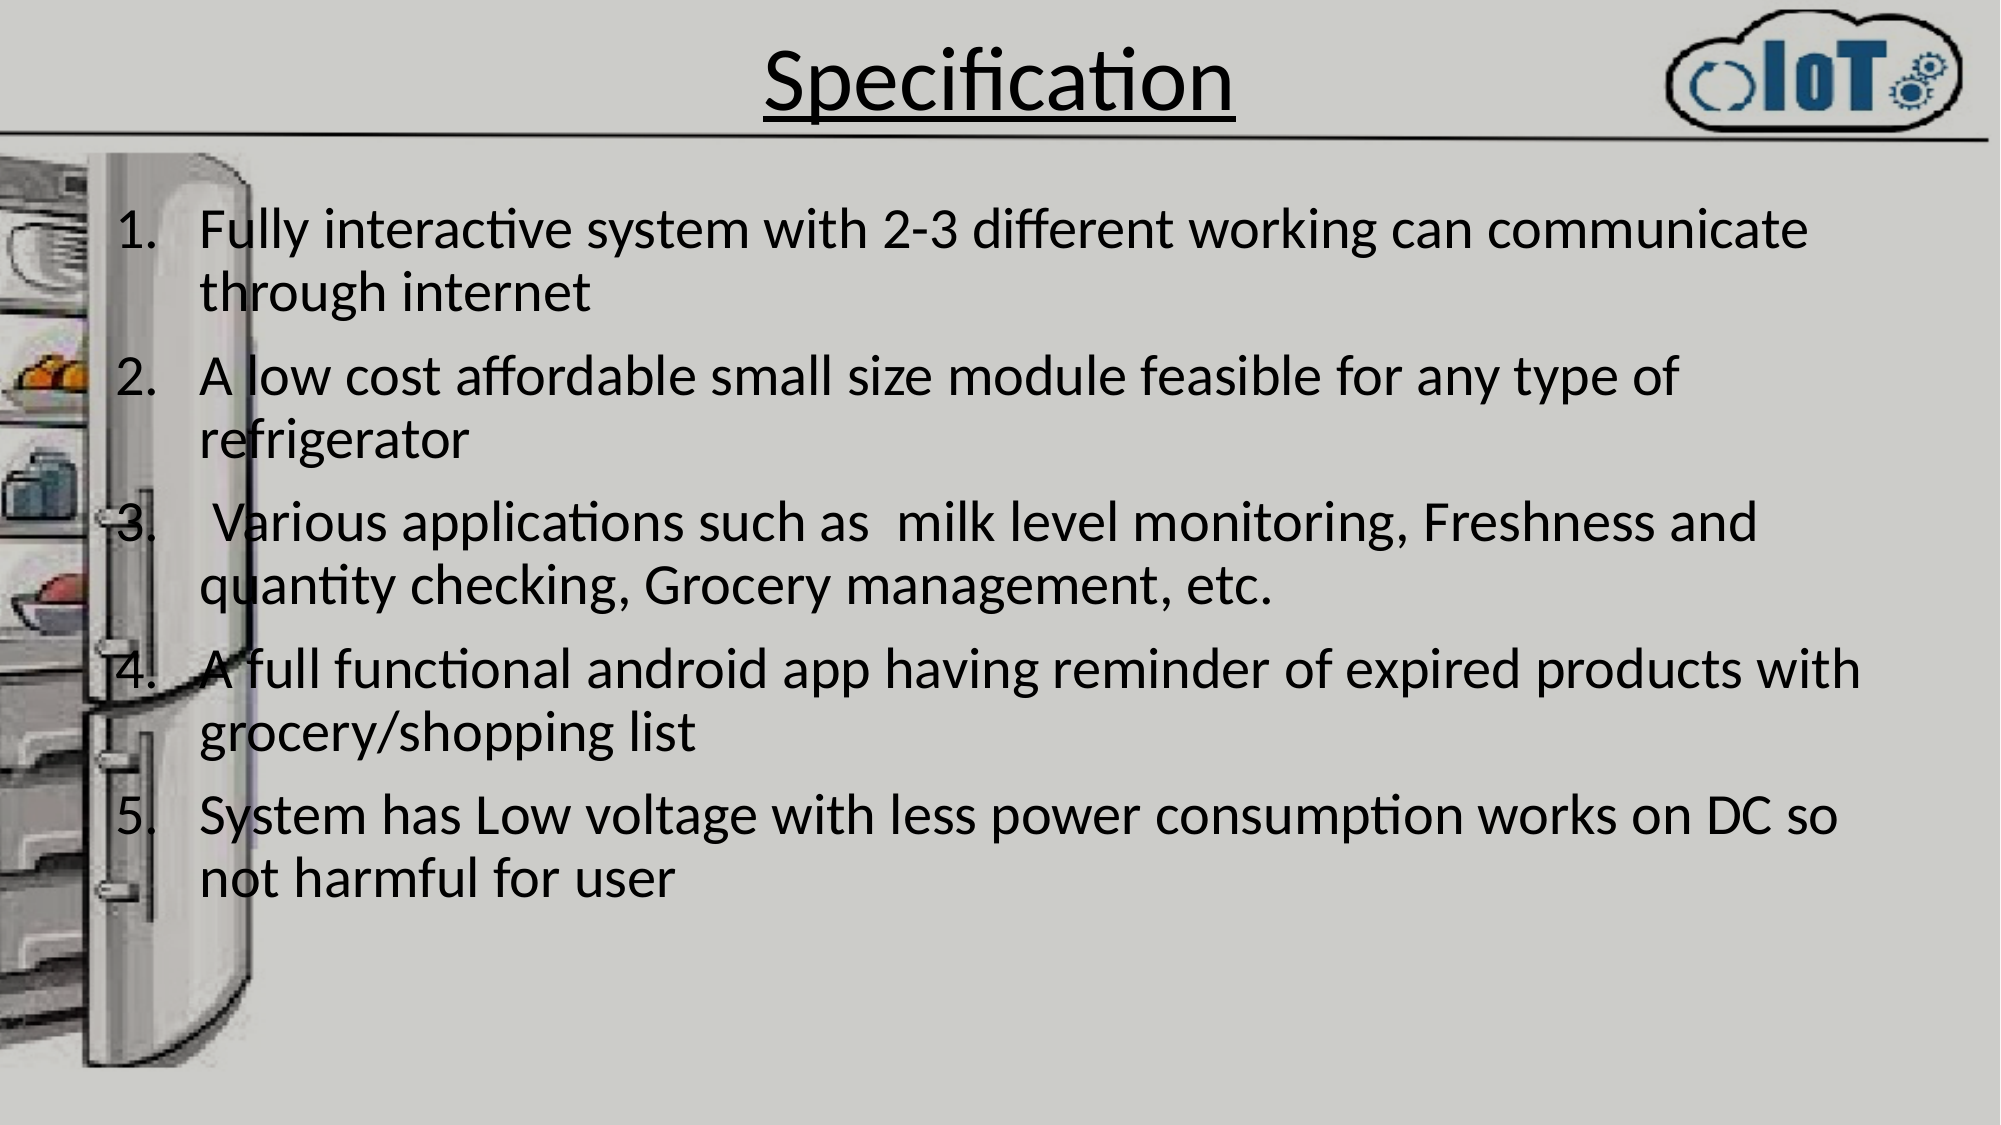

# Specification
Fully interactive system with 2-3 different working can communicate through internet
A low cost affordable small size module feasible for any type of refrigerator
 Various applications such as  milk level monitoring, Freshness and quantity checking, Grocery management, etc.
A full functional android app having reminder of expired products with grocery/shopping list
System has Low voltage with less power consumption works on DC so not harmful for user